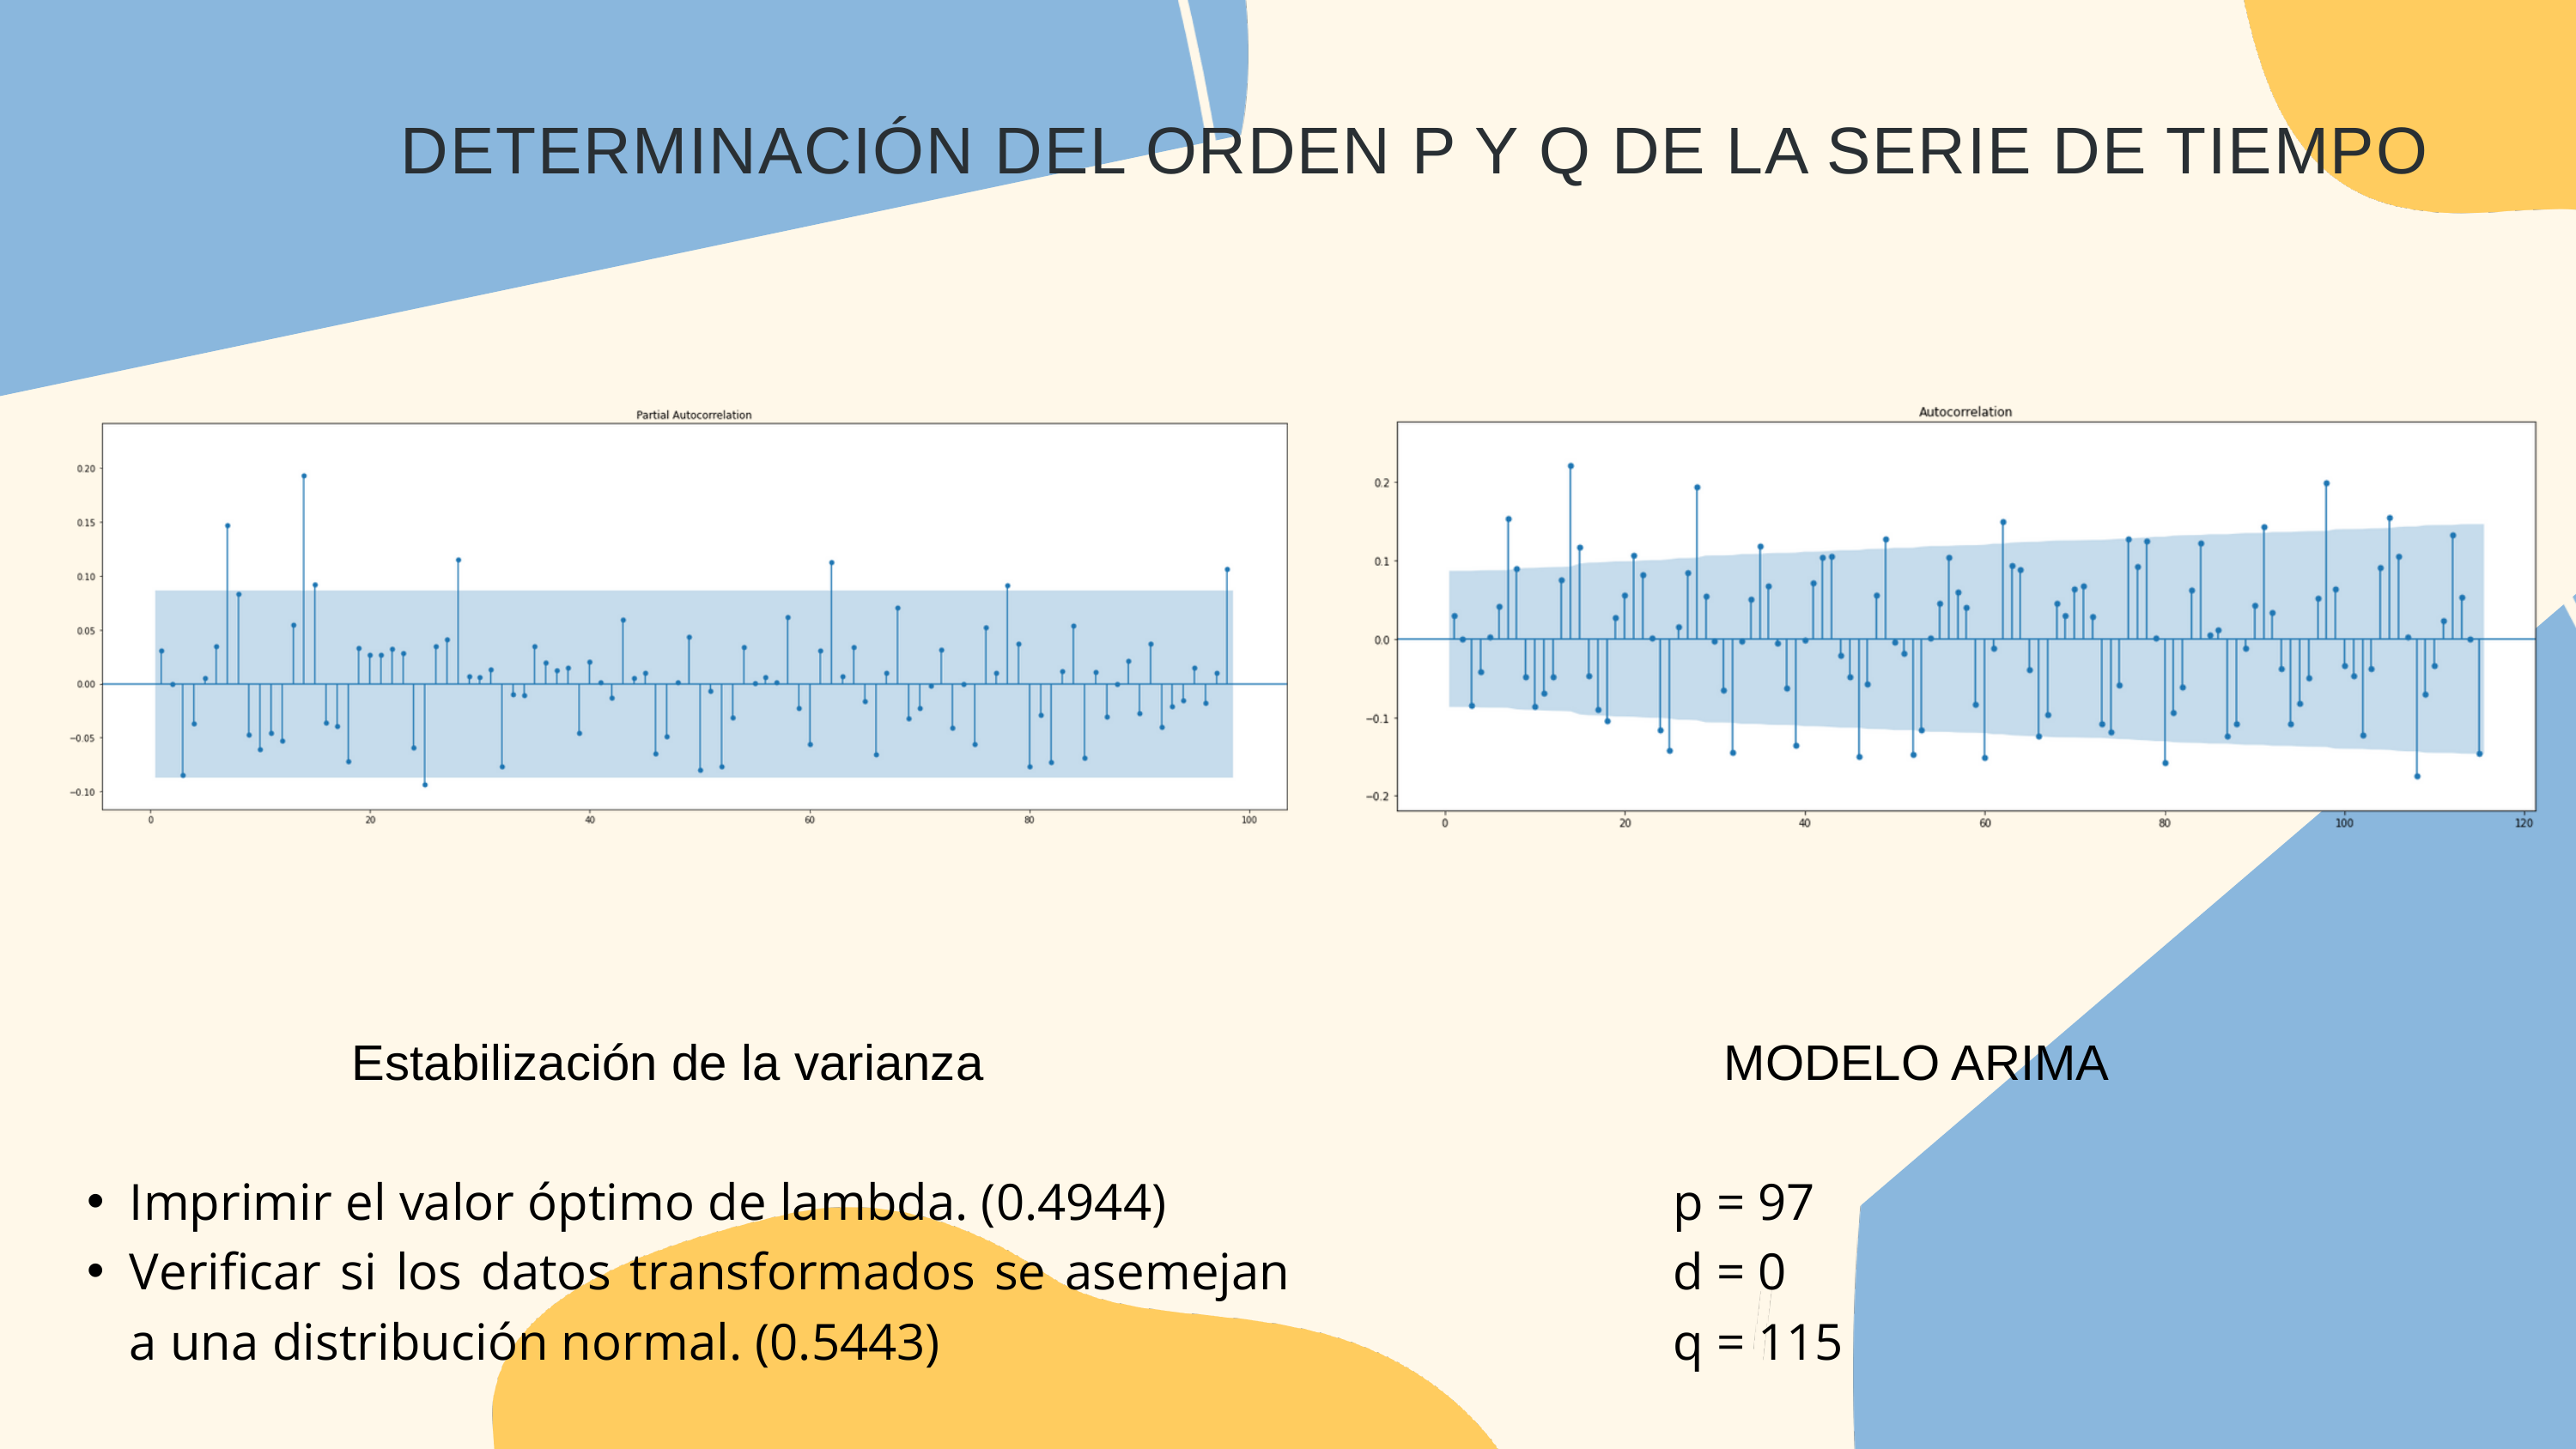

DETERMINACIÓN DEL ORDEN P Y Q DE LA SERIE DE TIEMPO

Estabilización de la varianza

Imprimir el valor óptimo de lambda. (0.4944)
Verificar si los datos transformados se asemejan a una distribución normal. (0.5443)
MODELO ARIMA

p = 97
d = 0
q = 115